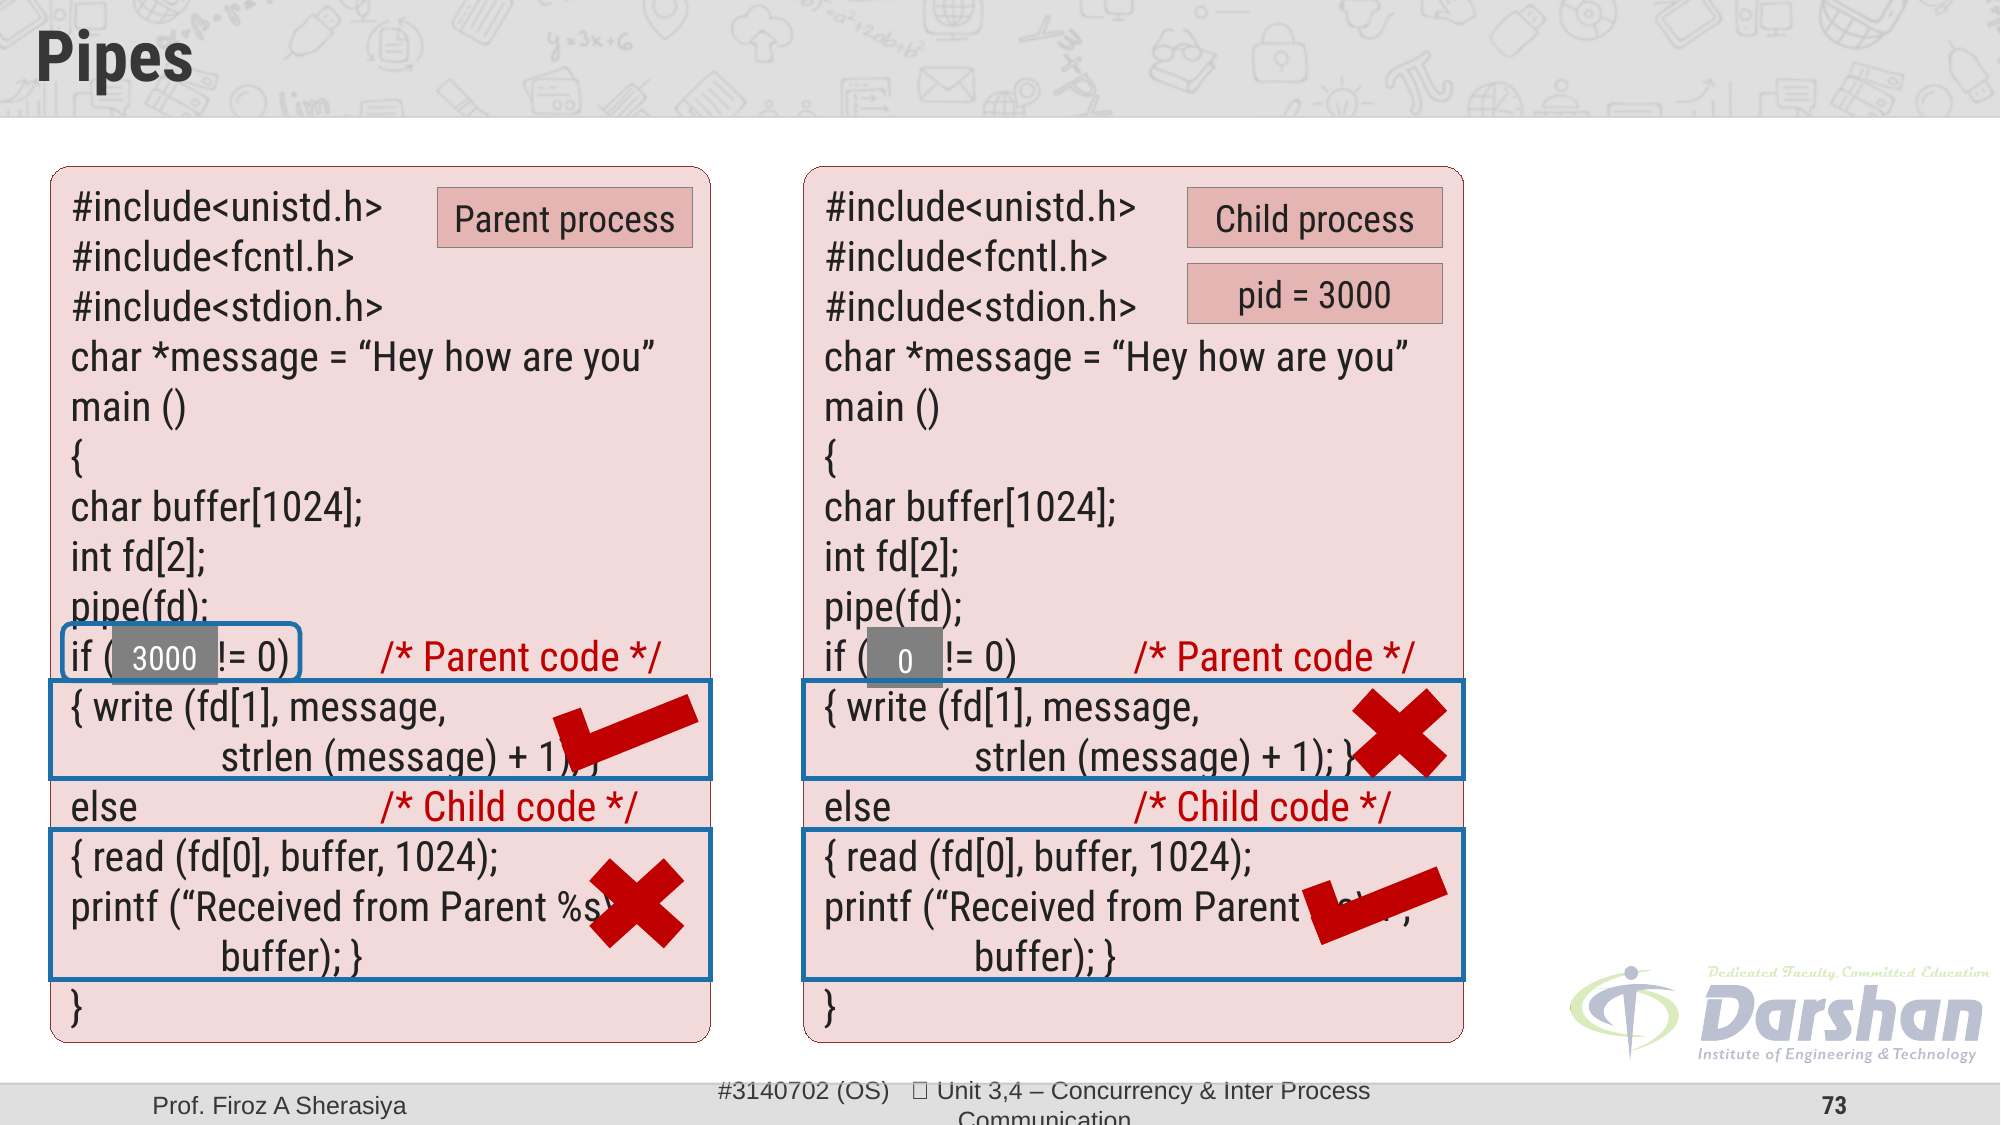

# Pipes

#include<unistd.h>
#include<fcntl.h>
#include<stdion.h>
char *message = “Hey how are you”
main ()
{
char buffer[1024];
int fd[2];
pipe(fd);
if (fork() != 0)	 /* Parent code */
{ write (fd[1], message,
	strlen (message) + 1); }
else		 /* Child code */
{ read (fd[0], buffer, 1024);
printf (“Received from Parent %s\n”,
	buffer); }
}
#include<unistd.h>
#include<fcntl.h>
#include<stdion.h>
char *message = “Hey how are you” main ()
{
char buffer[1024];
int fd[2];
pipe(fd);
if (fork != 0)	 /* Parent code */
{ write (fd[1], message,
	strlen (message) + 1); }
else		 /* Child code */
{ read (fd[0], buffer, 1024);
printf (“Received from Parent %s\n”,
	buffer); }
}
Parent process
Child process
pid = 3000

3000
0